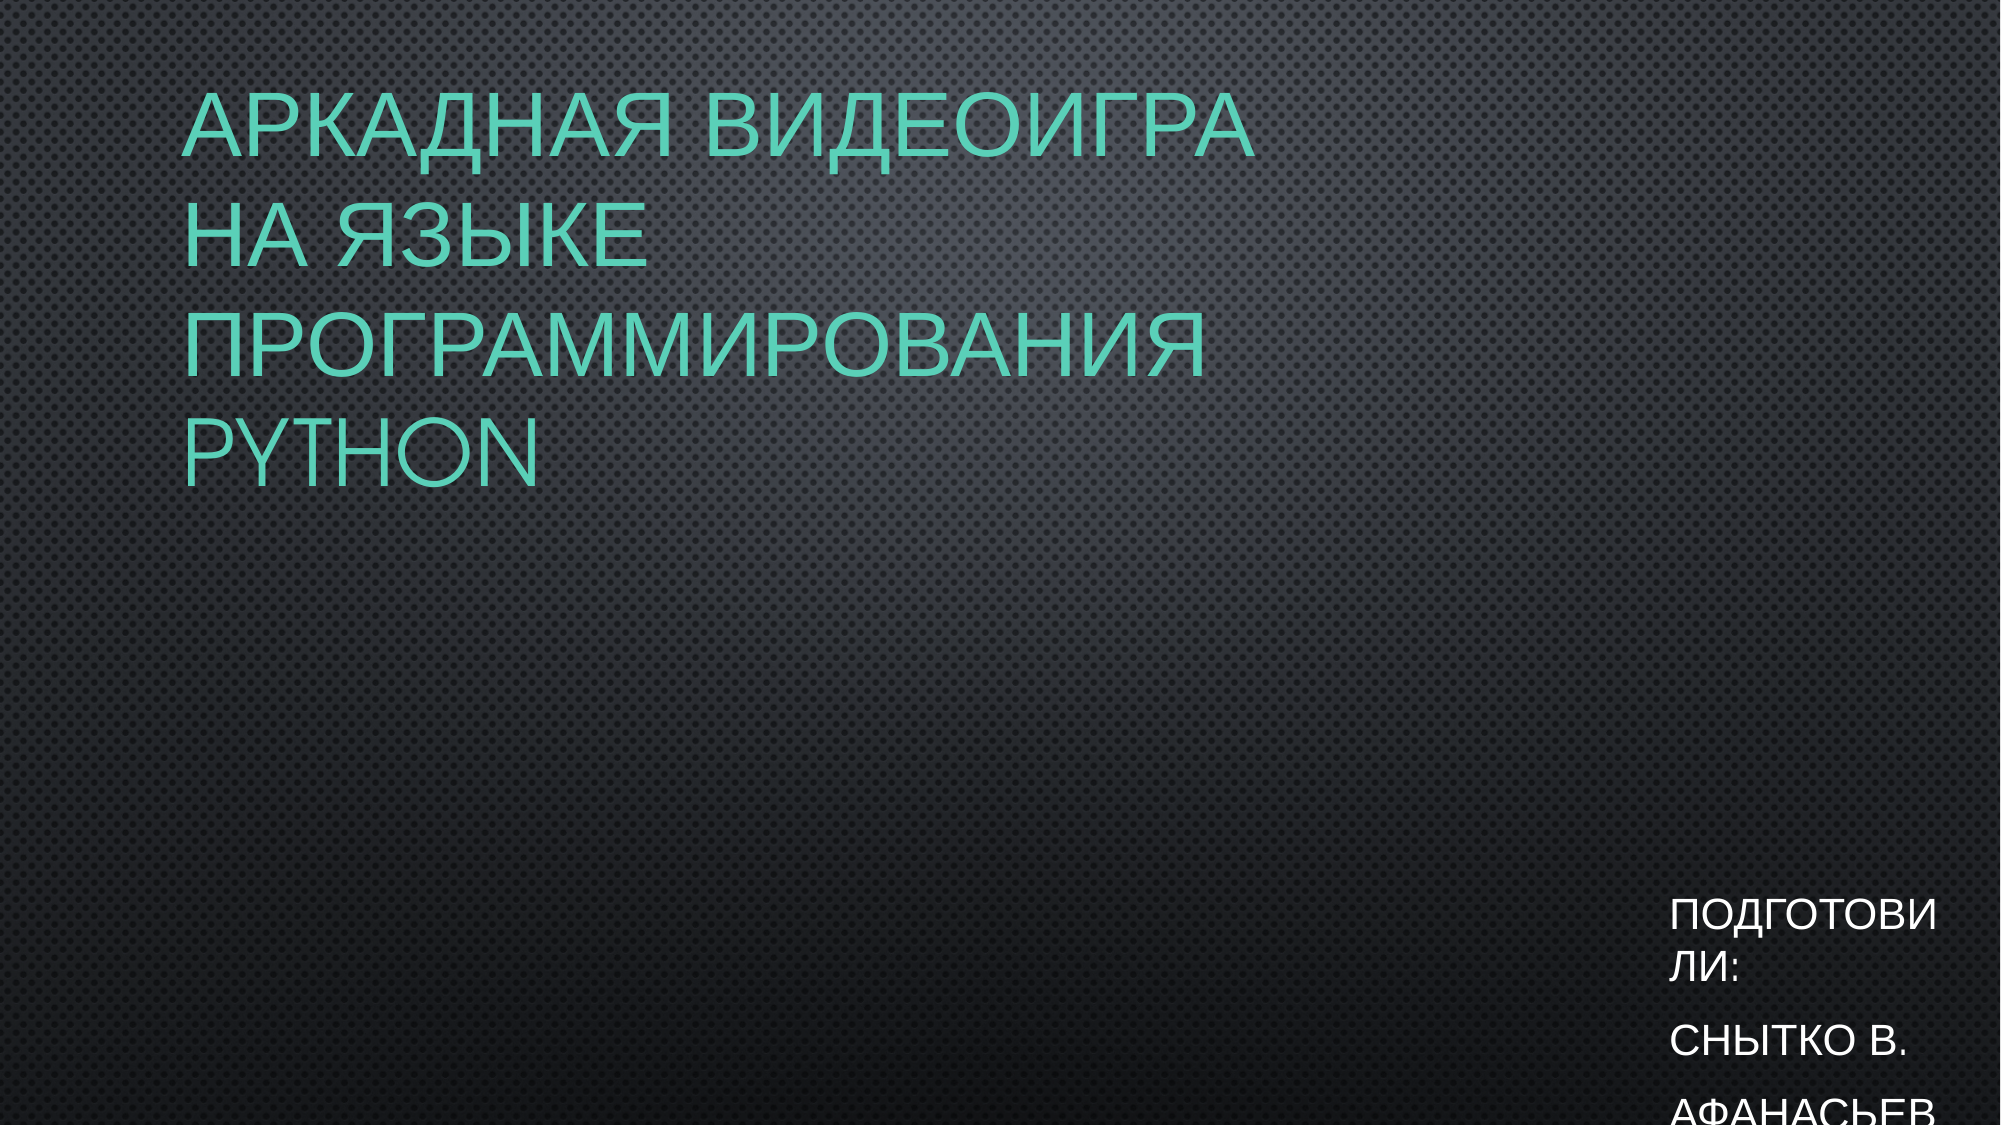

# Аркадная видеоигра на языке программирования python
Подготовили:
Снытко В.
Афанасьев М.